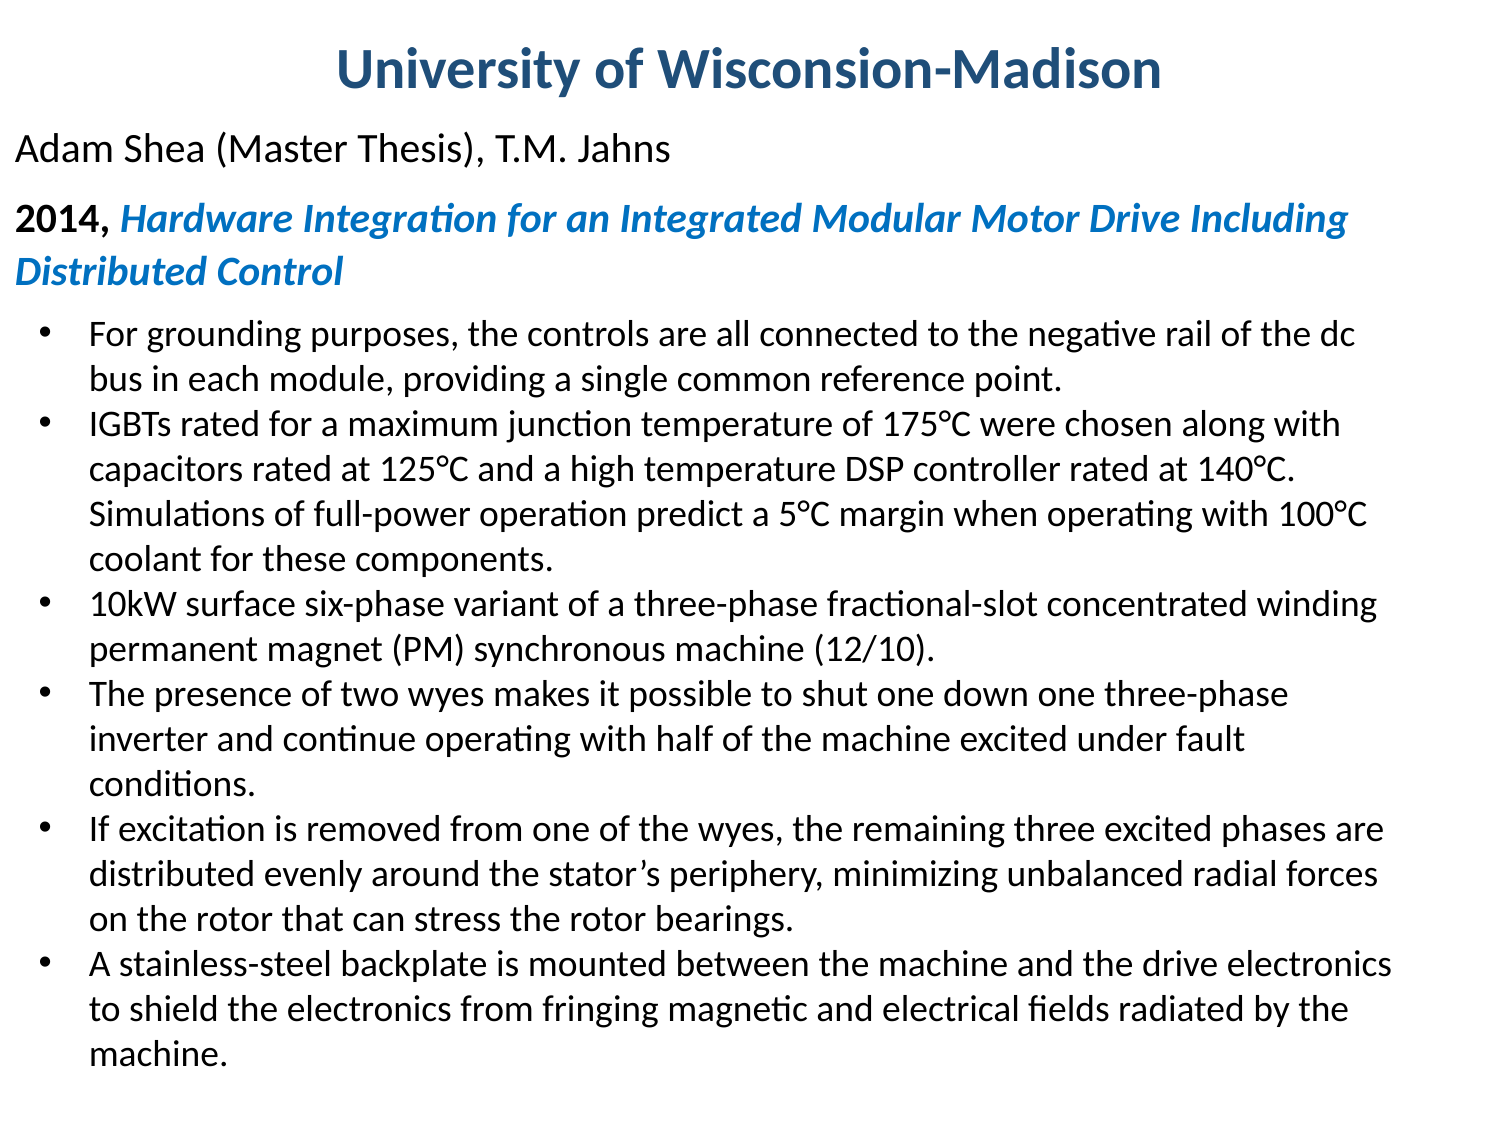

University of Wisconsion-Madison
Adam Shea (Master Thesis), T.M. Jahns
2014, Hardware Integration for an Integrated Modular Motor Drive Including Distributed Control
For grounding purposes, the controls are all connected to the negative rail of the dc bus in each module, providing a single common reference point.
IGBTs rated for a maximum junction temperature of 175°C were chosen along with capacitors rated at 125°C and a high temperature DSP controller rated at 140°C. Simulations of full-power operation predict a 5°C margin when operating with 100°C coolant for these components.
10kW surface six-phase variant of a three-phase fractional-slot concentrated winding permanent magnet (PM) synchronous machine (12/10).
The presence of two wyes makes it possible to shut one down one three-phase inverter and continue operating with half of the machine excited under fault conditions.
If excitation is removed from one of the wyes, the remaining three excited phases are distributed evenly around the stator’s periphery, minimizing unbalanced radial forces on the rotor that can stress the rotor bearings.
A stainless-steel backplate is mounted between the machine and the drive electronics to shield the electronics from fringing magnetic and electrical fields radiated by the machine.